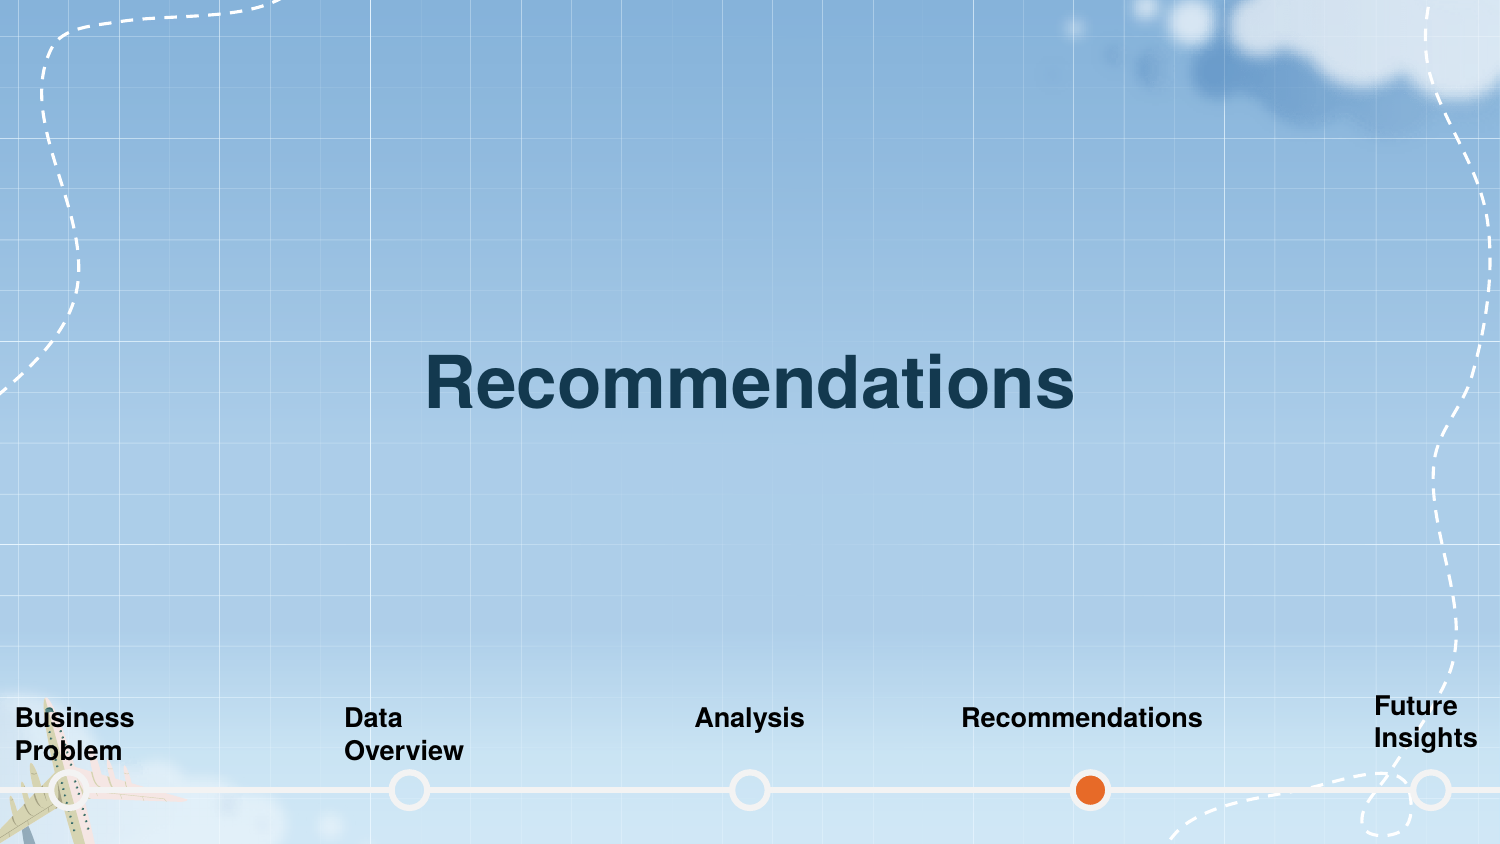

# Recommendations
Future
Insights
Business Problem
Data
Overview
Analysis
Recommendations